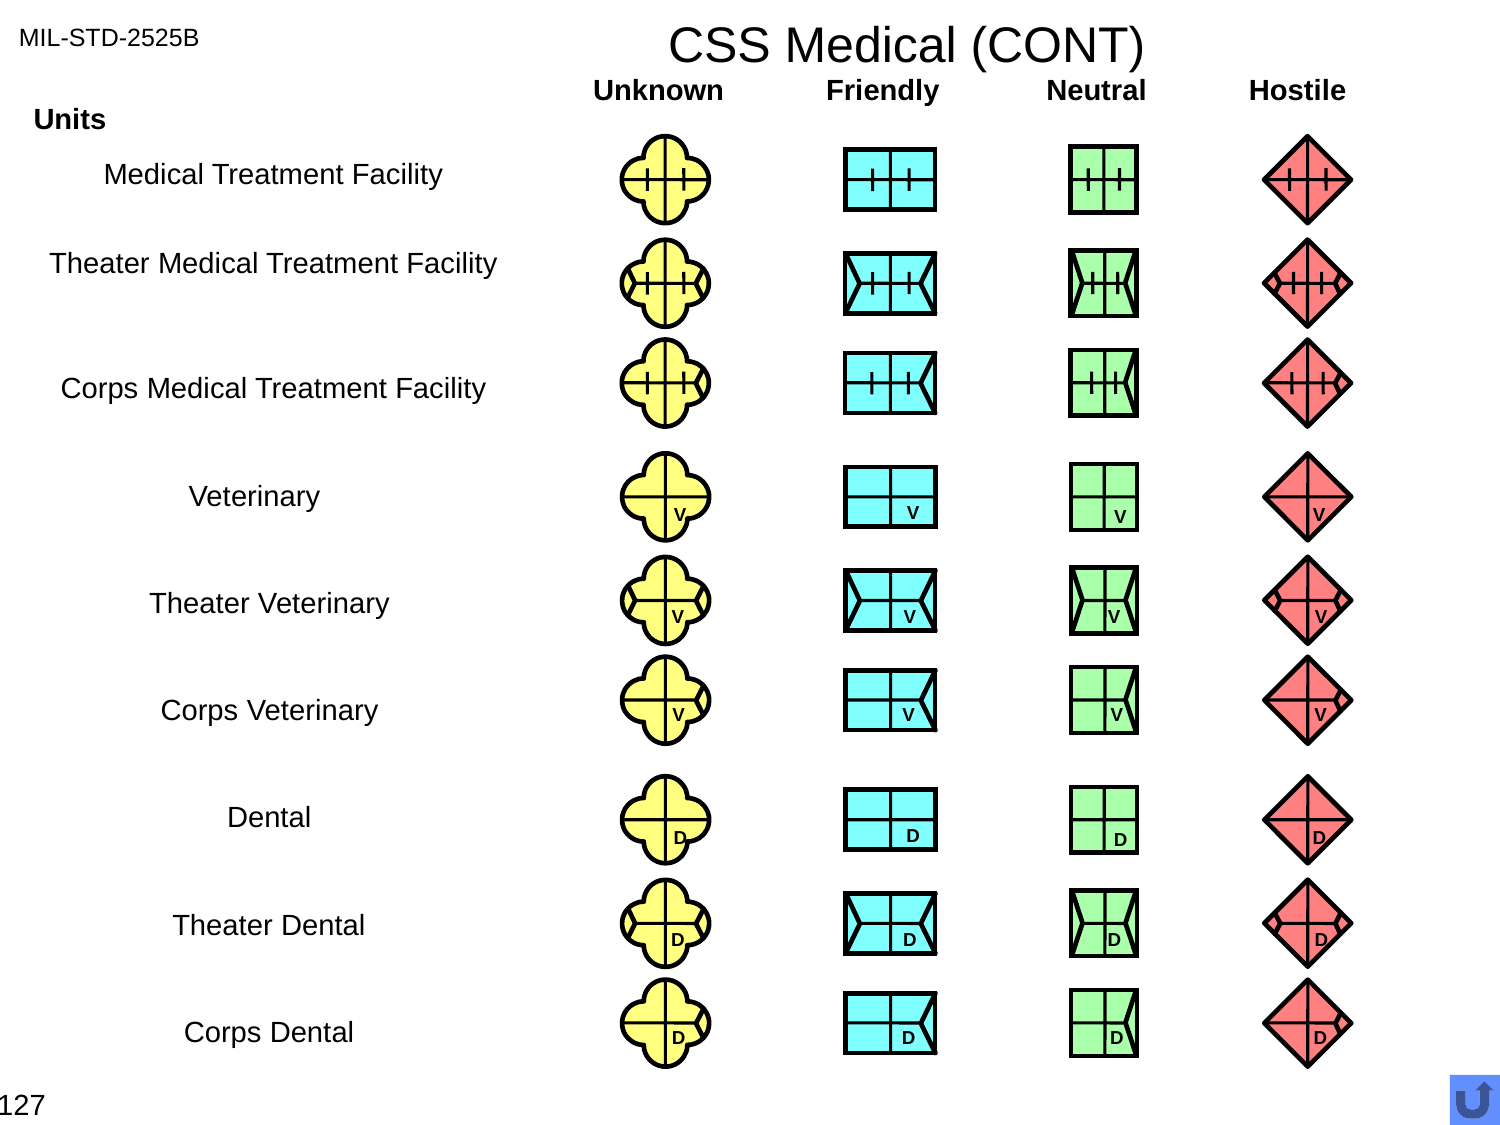

# CSS Medical (CONT)
MIL-STD-2525B
Unknown
Friendly
Neutral
Hostile
Units

Medical Treatment Facility

Theater Medical Treatment Facility

Corps Medical Treatment Facility

V

V

V

V
Veterinary

V

V

V

V
Theater Veterinary

V

V

V

V
Corps Veterinary

D

D

D

D
Dental

D

D

D

D
Theater Dental

D

D

D

D
Corps Dental
127